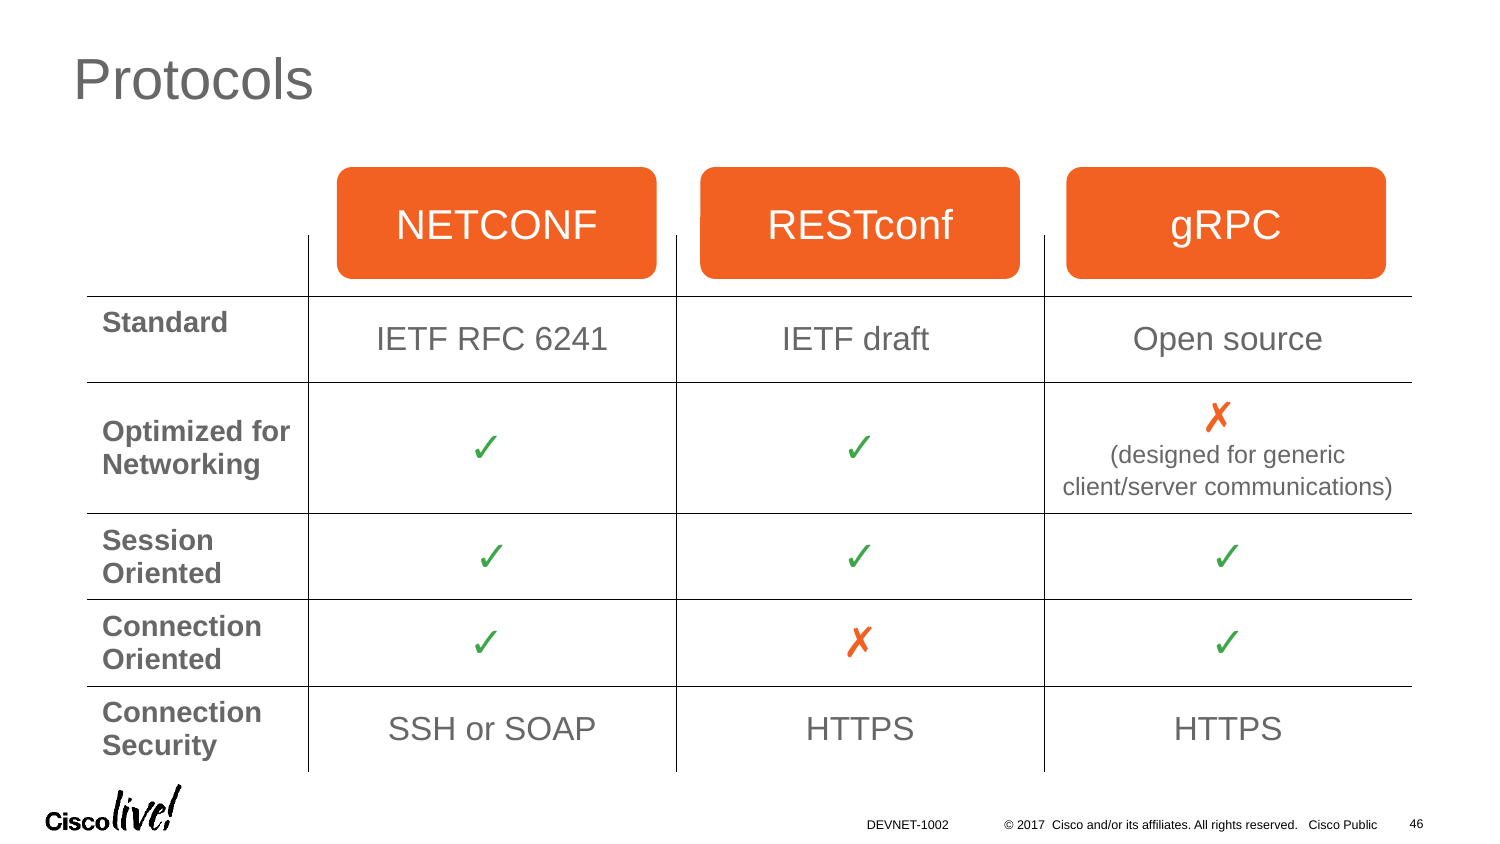

Protocols
NETCONF
RESTconf
gRPC
|  |  |  |  |
| --- | --- | --- | --- |
| Standard | IETF RFC 6241 | IETF draft | Open source |
| Optimized for Networking | ✓ | ✓ | ✗ (designed for generic client/server communications) |
| Session Oriented | ✓ | ✓ | ✓ |
| Connection Oriented | ✓ | ✗ | ✓ |
| Connection Security | SSH or SOAP | HTTPS | HTTPS |
46
DEVNET-1002